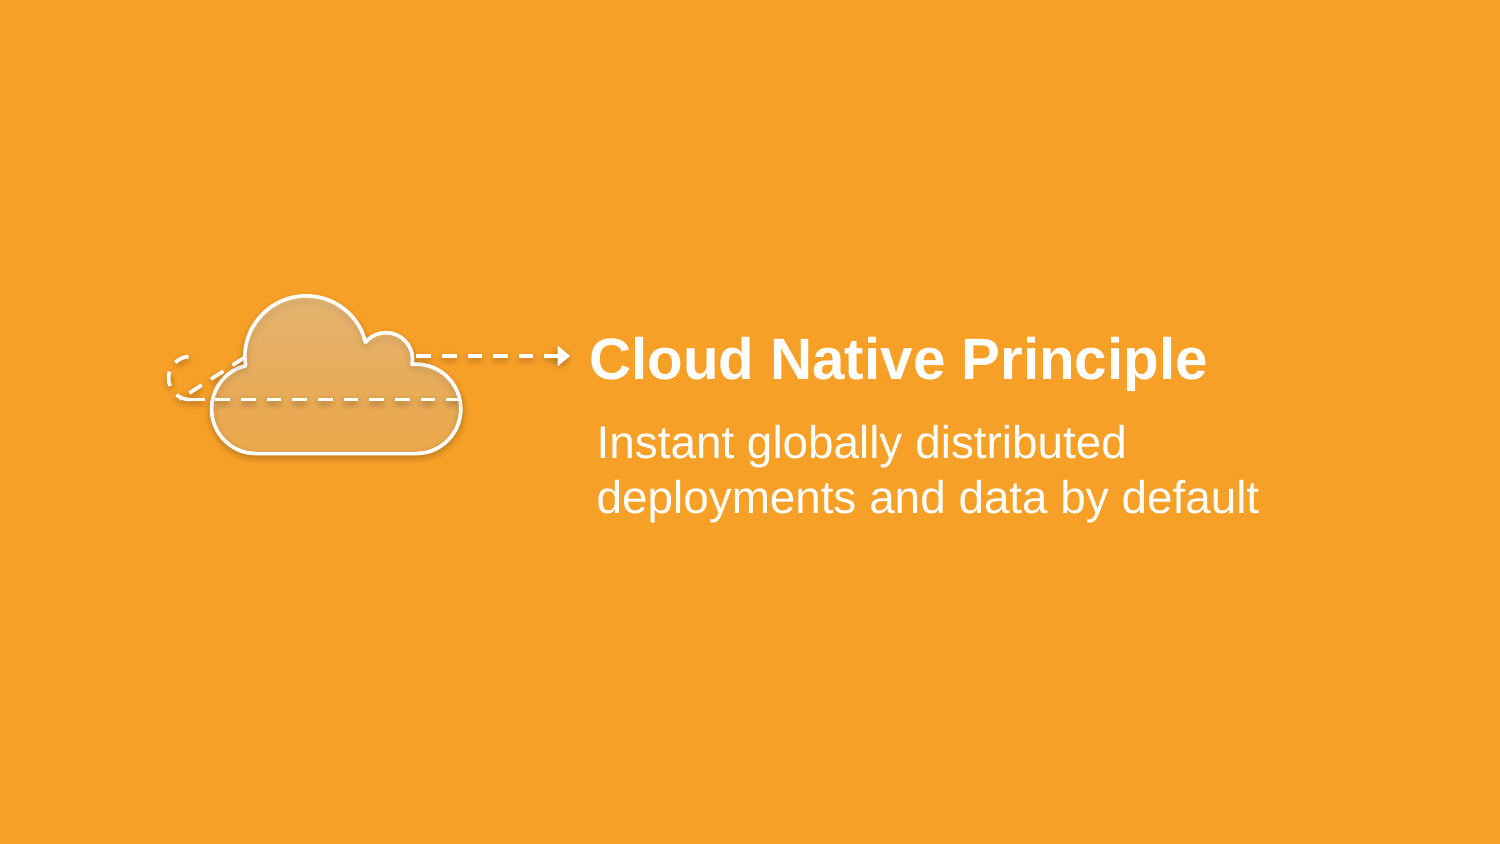

Cloud Native Principle

Instant globally distributed deployments and data by default